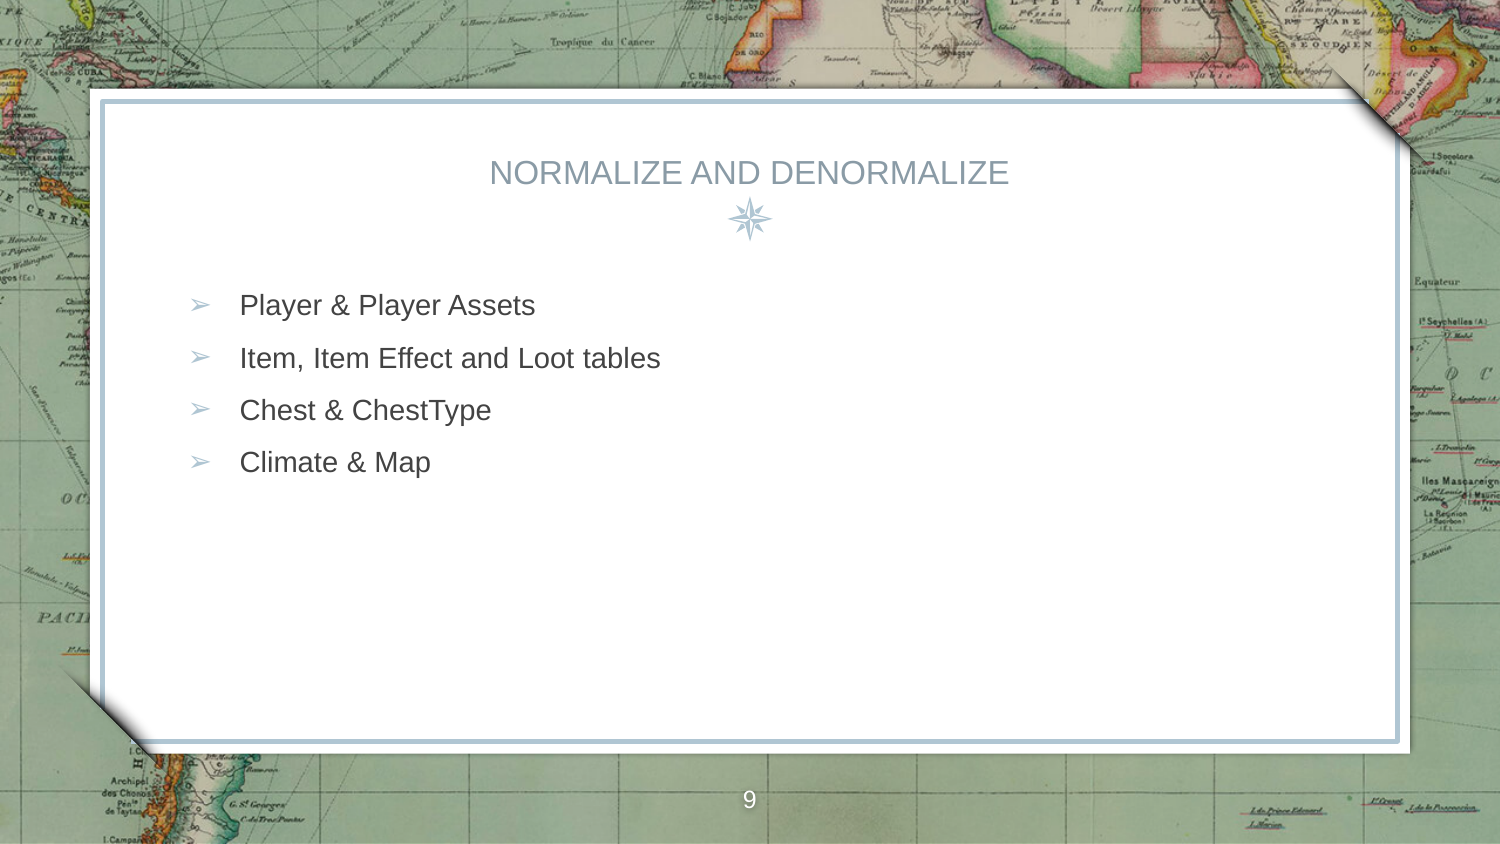

# NORMALIZE AND DENORMALIZE
Player & Player Assets
Item, Item Effect and Loot tables
Chest & ChestType
Climate & Map

9